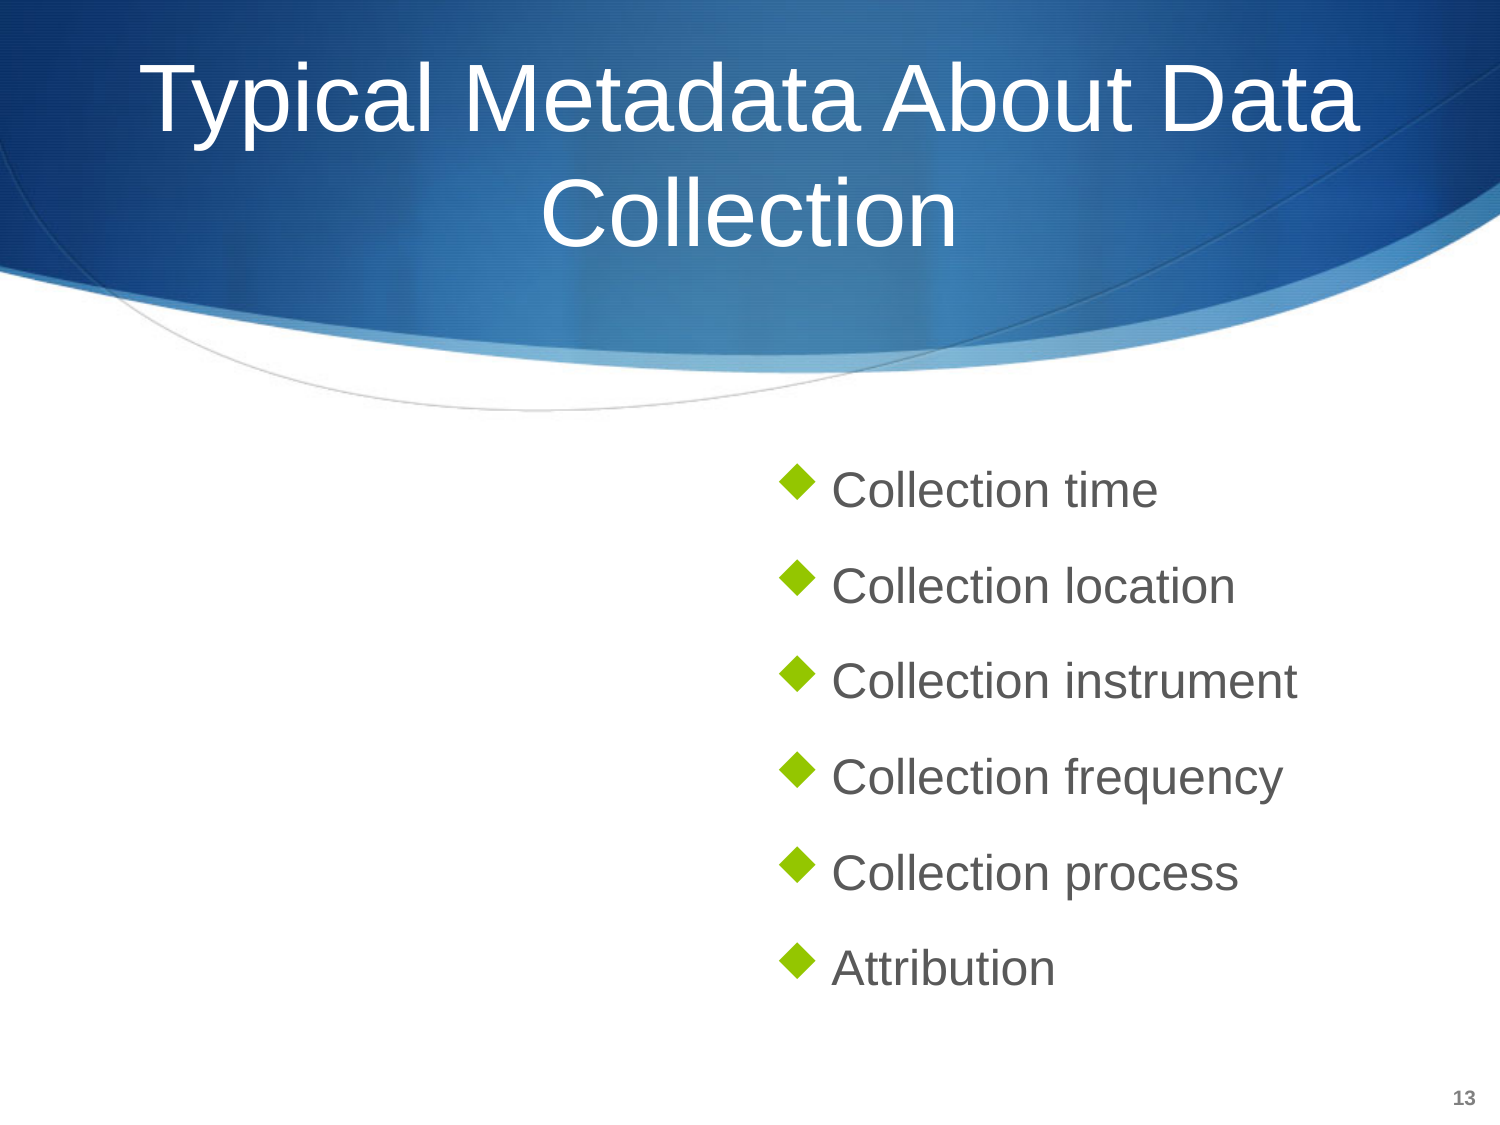

# Typical Metadata About Data Collection

Collection time
Collection location
Collection instrument
Collection frequency
Collection process
Attribution

13